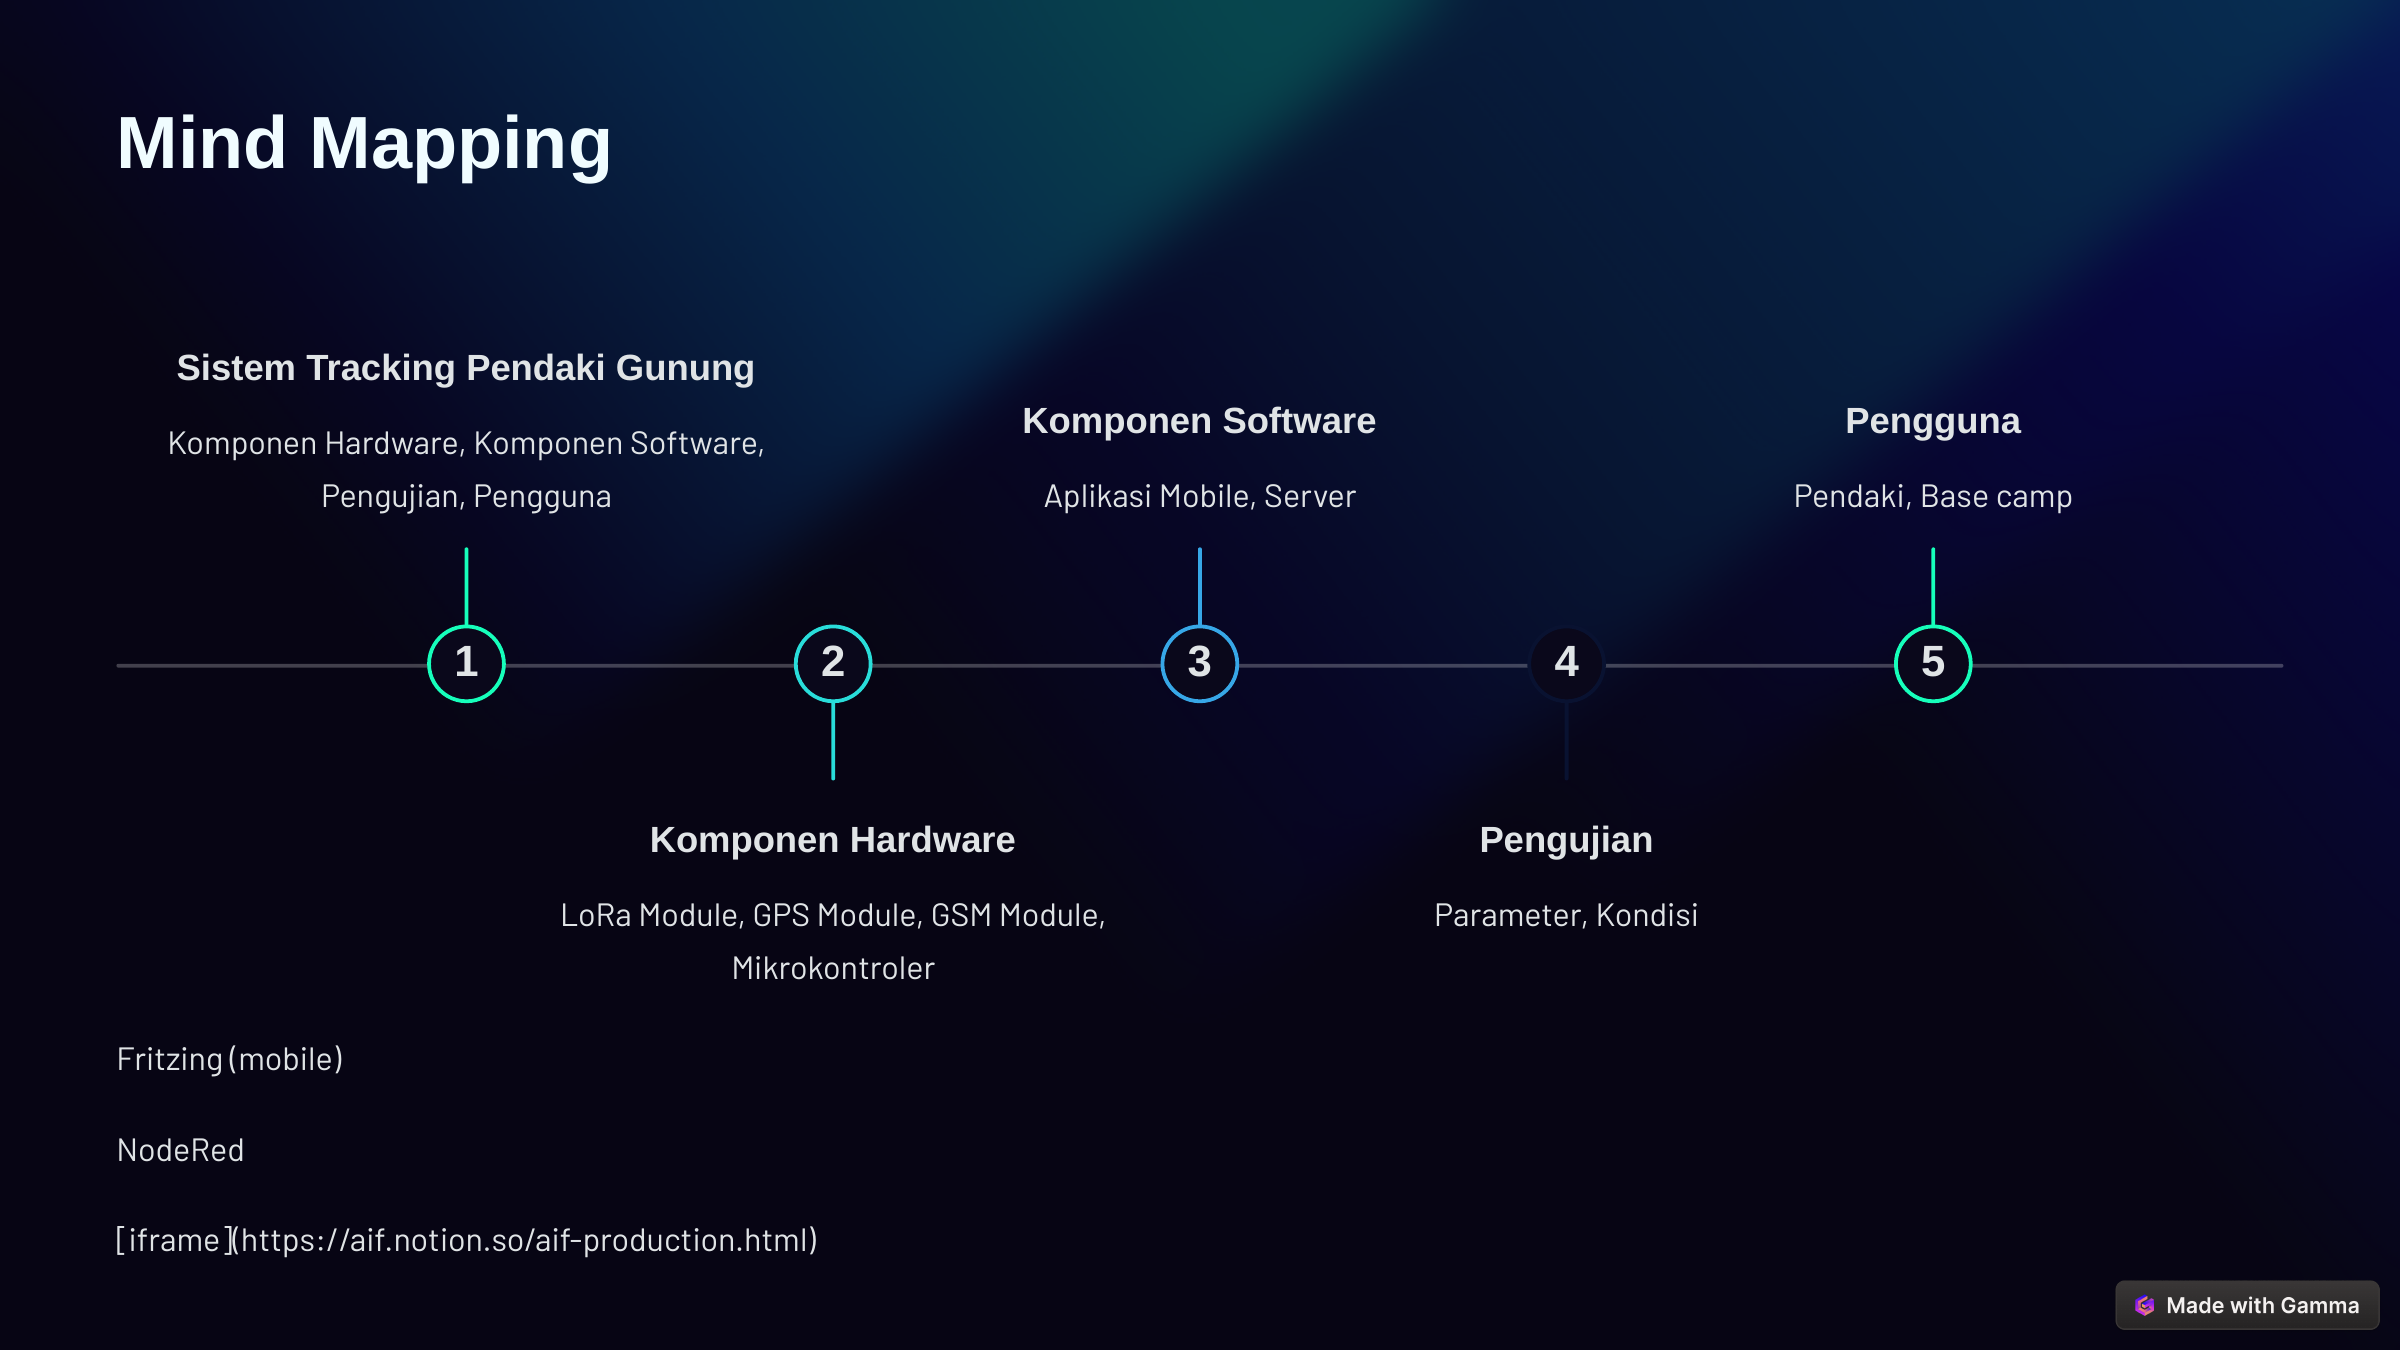

Mind Mapping
Sistem Tracking Pendaki Gunung
Komponen Software
Pengguna
Komponen Hardware, Komponen Software, Pengujian, Pengguna
Aplikasi Mobile, Server
Pendaki, Base camp

1
2
3
4
5

Komponen Hardware
Pengujian
LoRa Module, GPS Module, GSM Module, Mikrokontroler
Parameter, Kondisi
Fritzing (mobile)
NodeRed
[iframe](https://aif.notion.so/aif-production.html)